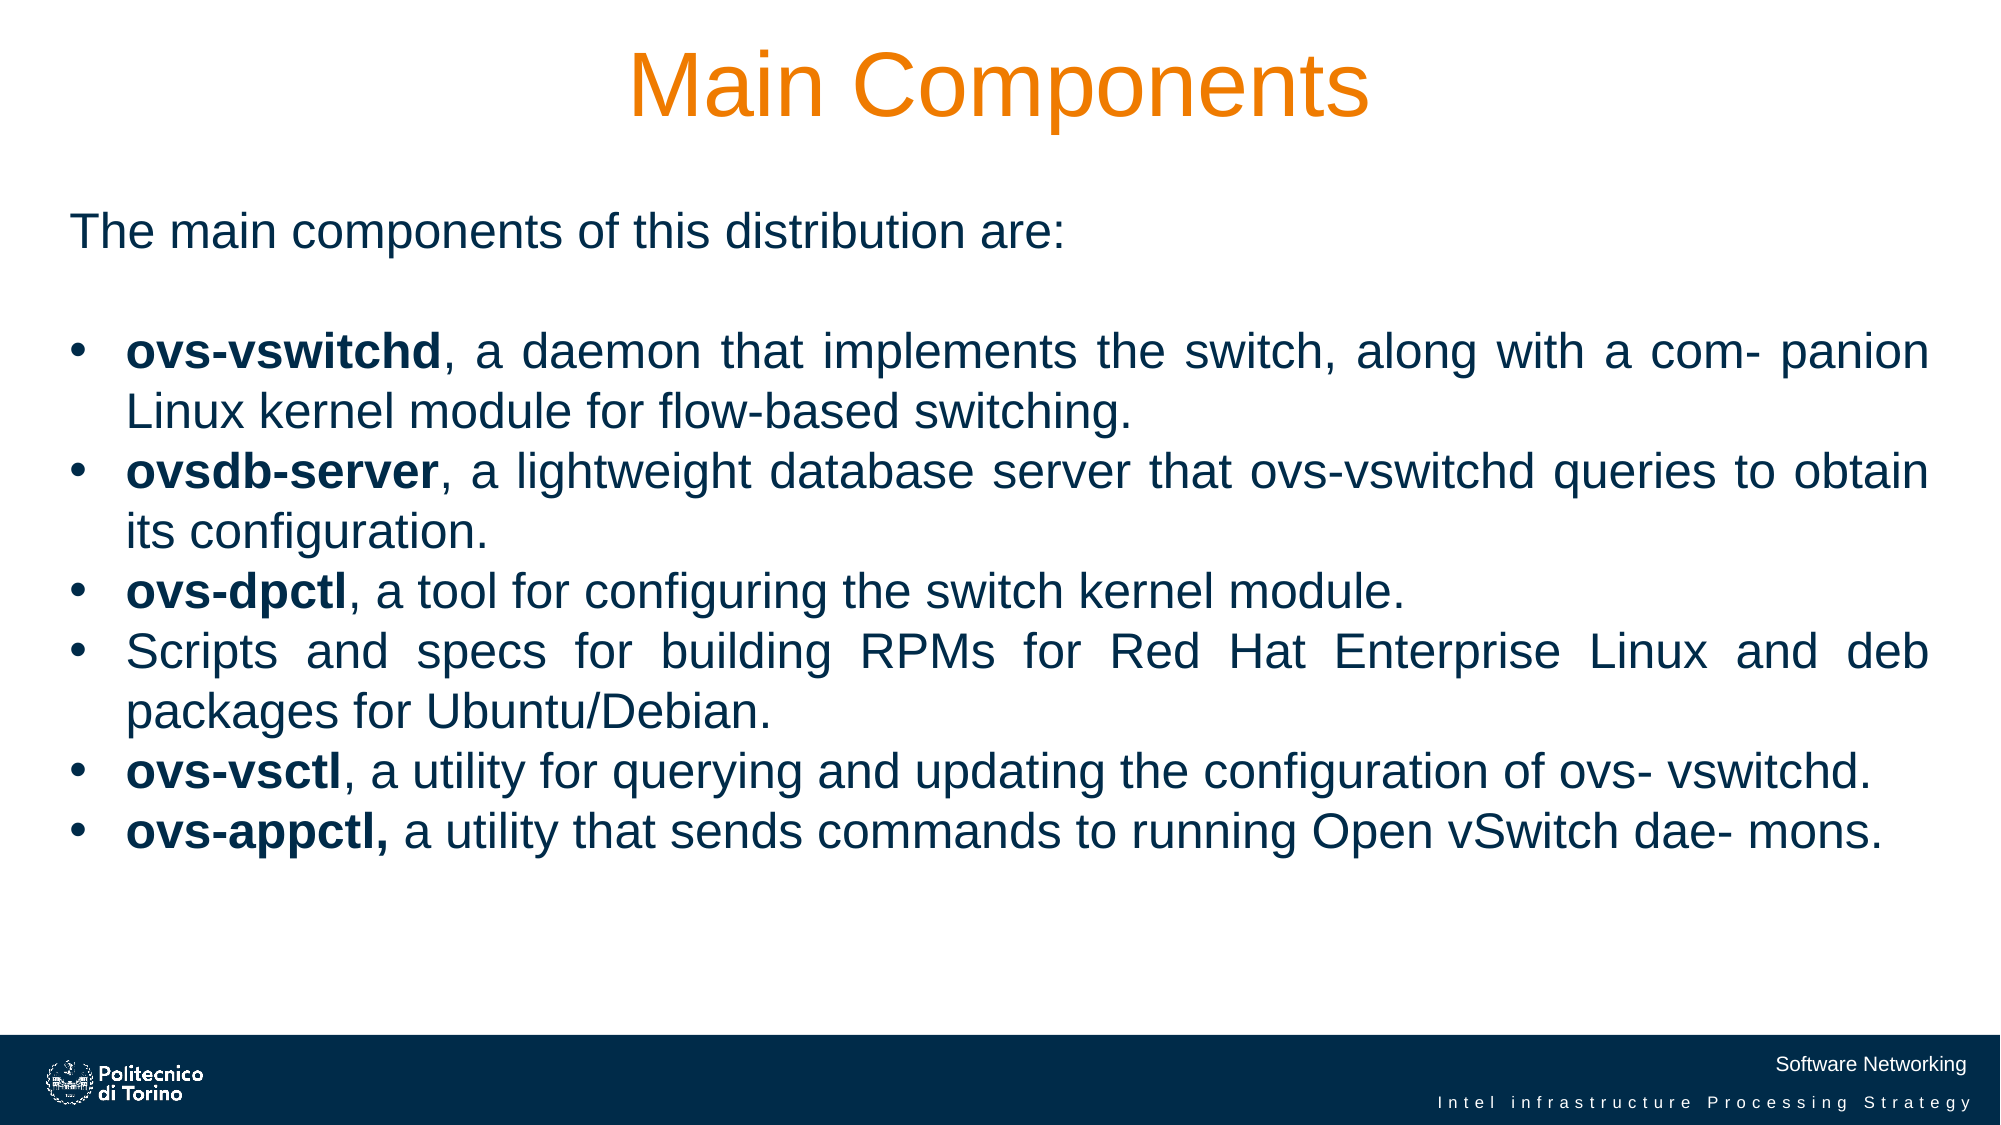

# Main Components
The main components of this distribution are:

ovs-vswitchd, a daemon that implements the switch, along with a com- panion Linux kernel module for flow-based switching.
ovsdb-server, a lightweight database server that ovs-vswitchd queries to obtain its configuration.
ovs-dpctl, a tool for configuring the switch kernel module.
Scripts and specs for building RPMs for Red Hat Enterprise Linux and deb packages for Ubuntu/Debian.
ovs-vsctl, a utility for querying and updating the configuration of ovs- vswitchd.
ovs-appctl, a utility that sends commands to running Open vSwitch dae- mons.
Software Networking
Intel infrastructure Processing Strategy